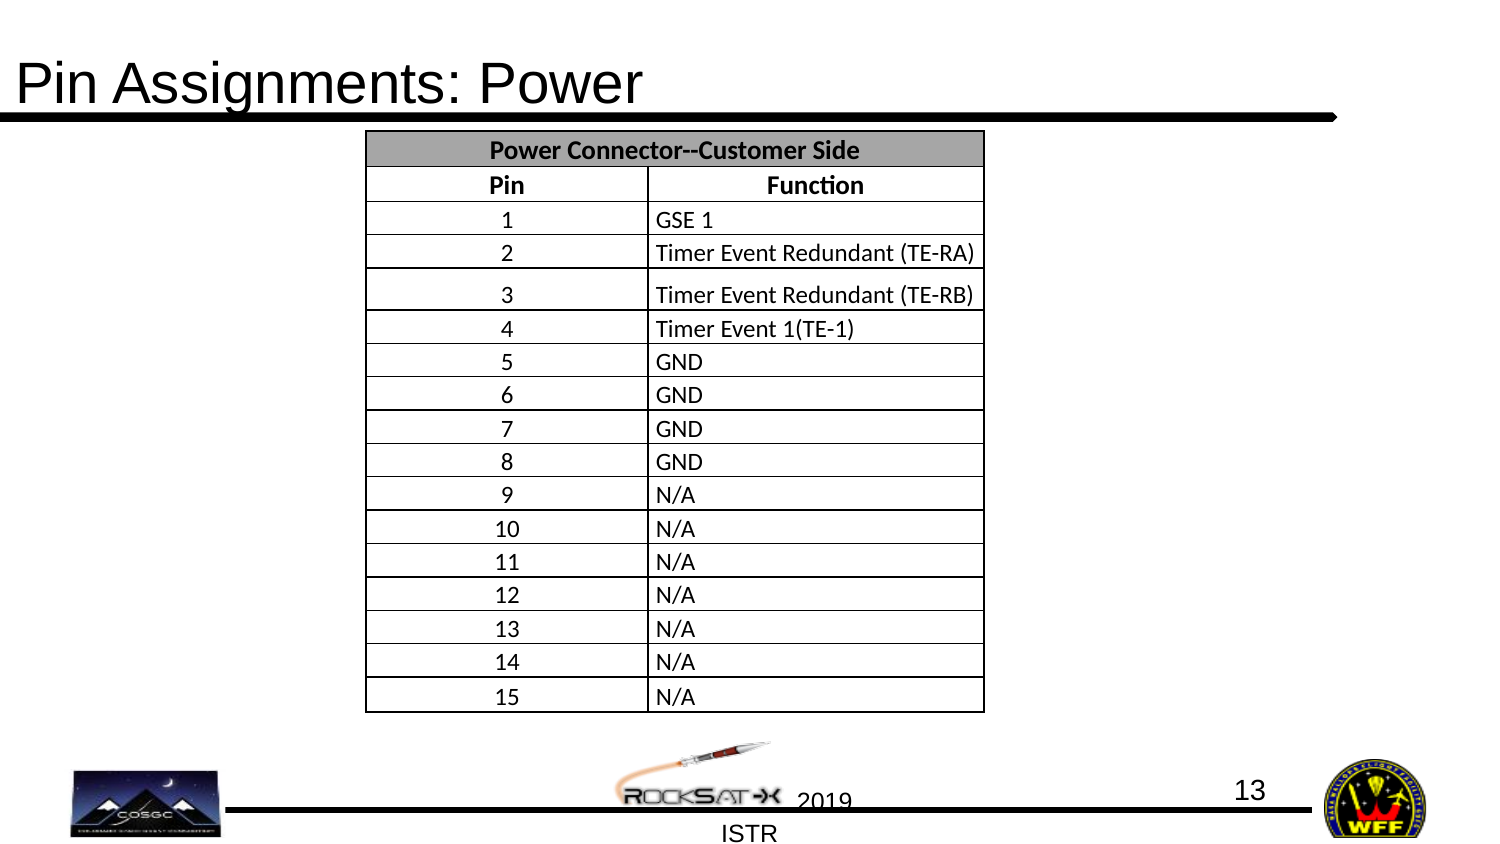

# Pin Assignments: Power
| Power Connector--Customer Side |  |
| --- | --- |
| Pin | Function |
| 1 | GSE 1 |
| 2 | Timer Event Redundant (TE-RA) |
| 3 | Timer Event Redundant (TE-RB) |
| 4 | Timer Event 1(TE-1) |
| 5 | GND |
| 6 | GND |
| 7 | GND |
| 8 | GND |
| 9 | N/A |
| 10 | N/A |
| 11 | N/A |
| 12 | N/A |
| 13 | N/A |
| 14 | N/A |
| 15 | N/A |
13